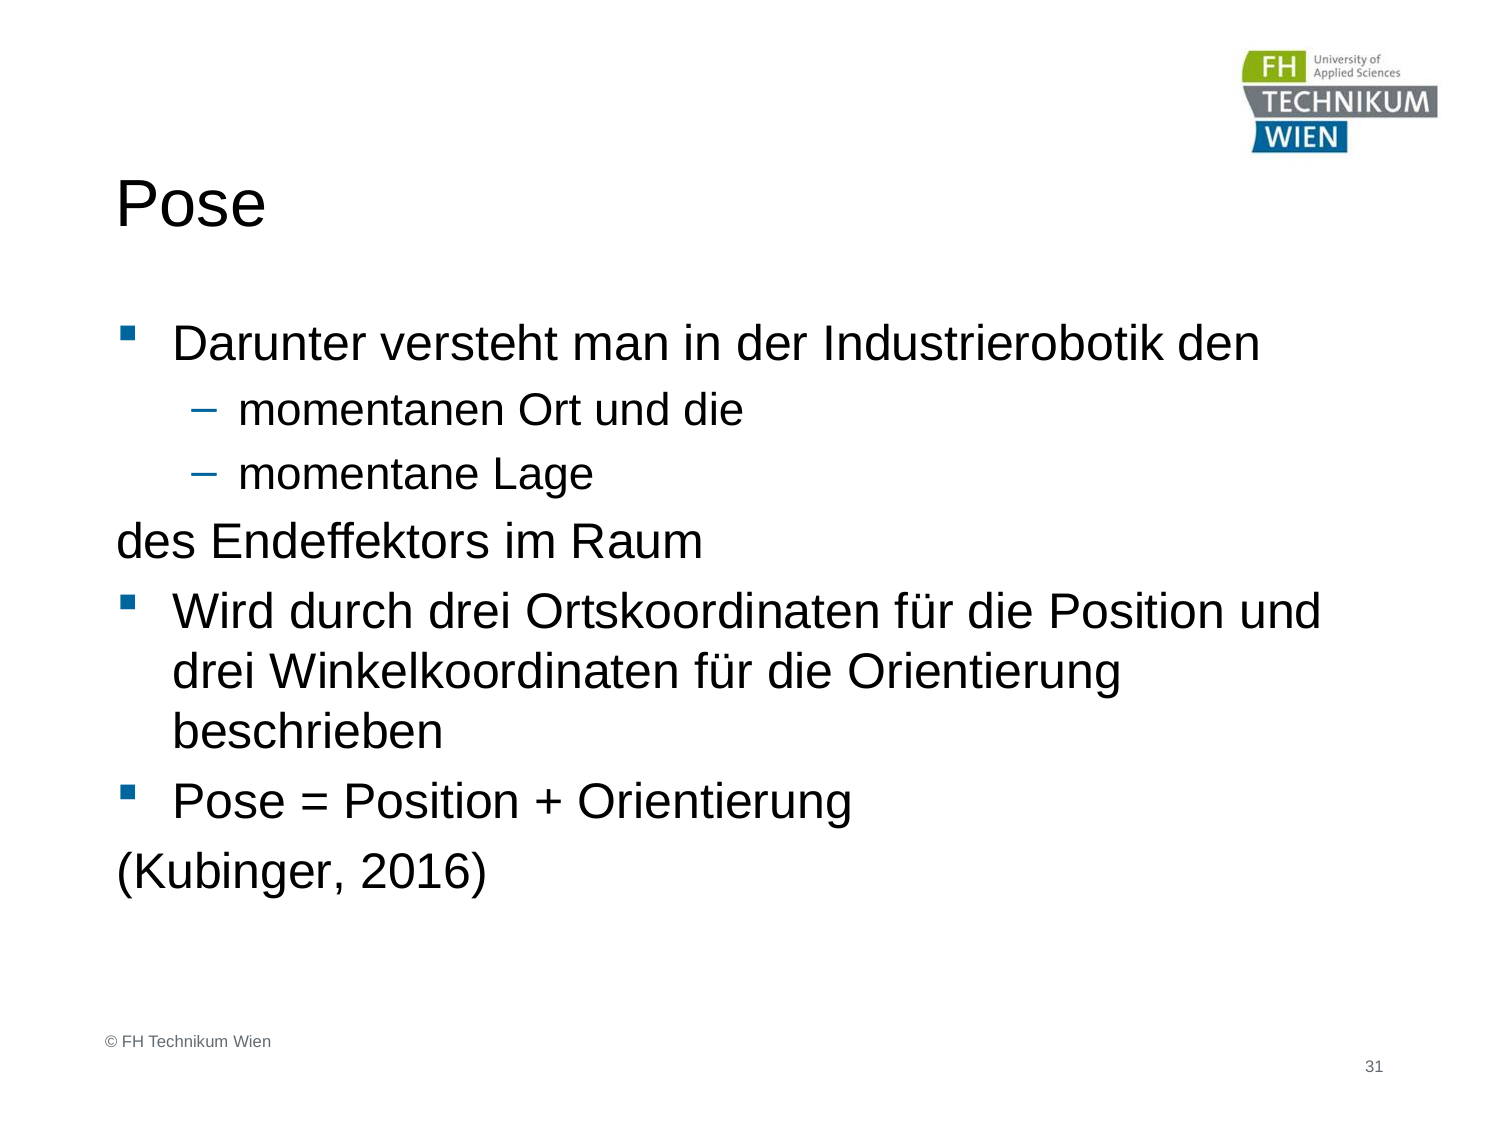

# Pose
Darunter versteht man in der Industrierobotik den
momentanen Ort und die
momentane Lage
des Endeffektors im Raum
Wird durch drei Ortskoordinaten für die Position und drei Winkelkoordinaten für die Orientierung beschrieben
Pose = Position + Orientierung
(Kubinger, 2016)

 © FH Technikum Wien

31